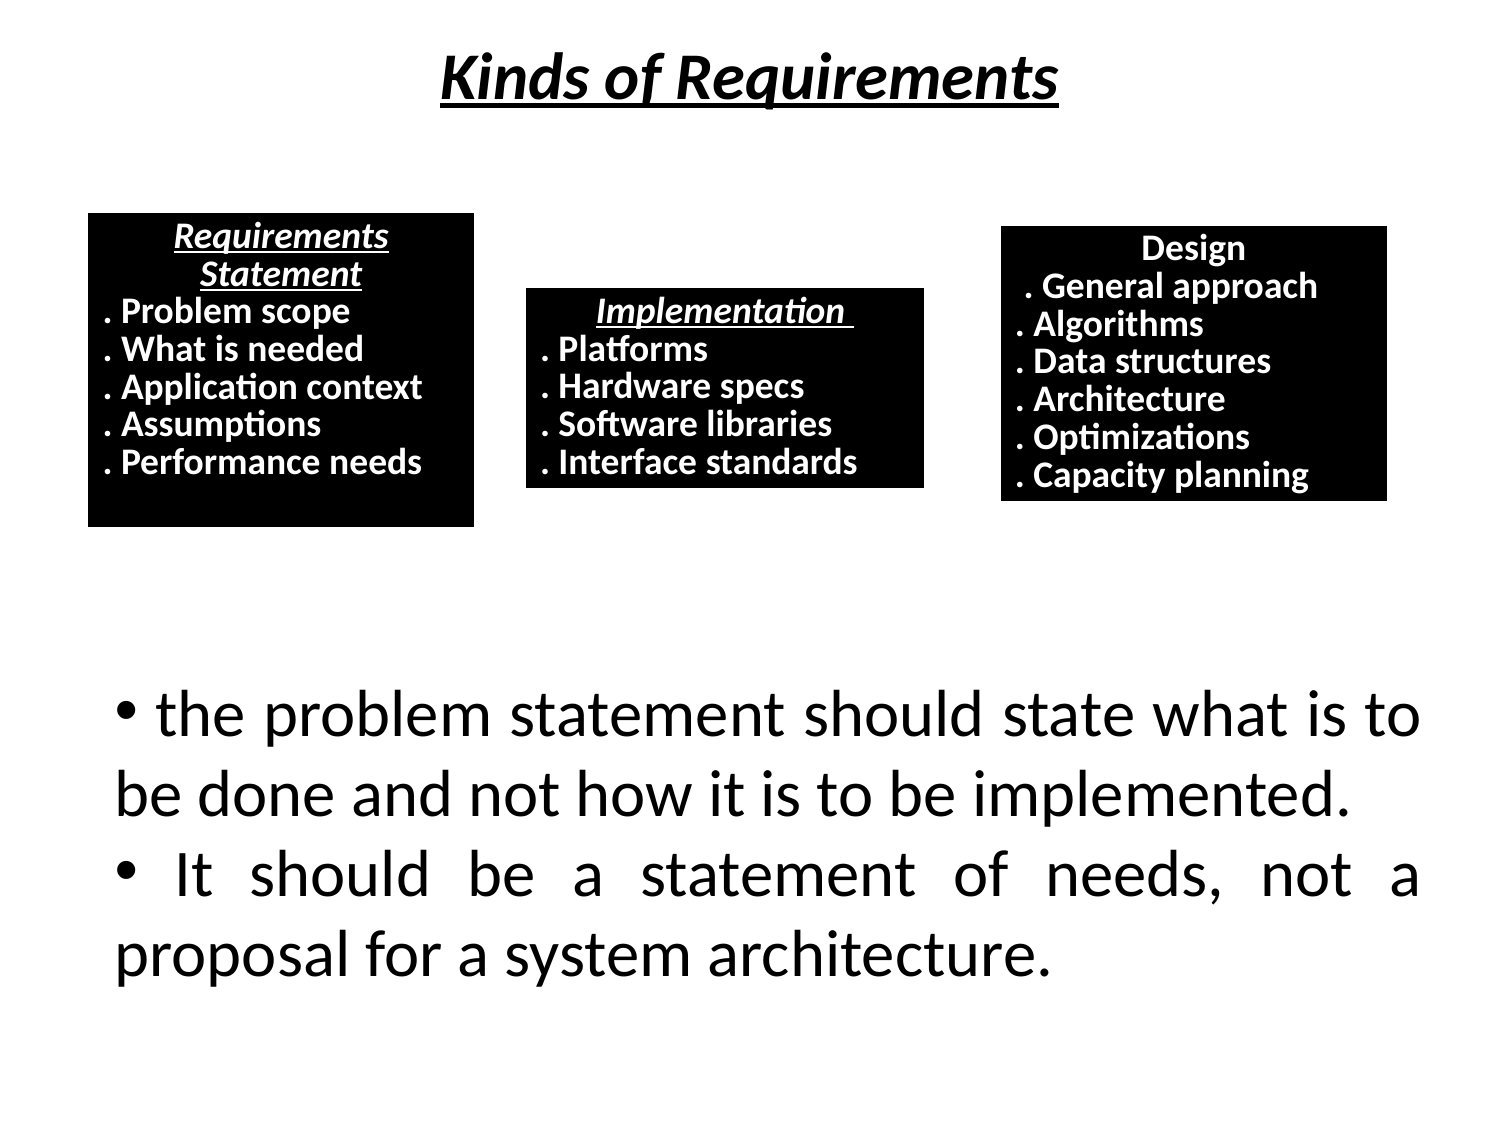

Kinds of Requirements

| Requirements Statement . Problem scope . What is needed . Application context . Assumptions . Performance needs |
| --- |
| Design . General approach . Algorithms . Data structures . Architecture . Optimizations . Capacity planning |
| --- |
| Implementation . Platforms . Hardware specs . Software libraries . Interface standards |
| --- |
 the problem statement should state what is to be done and not how it is to be implemented.
 It should be a statement of needs, not a proposal for a system architecture.